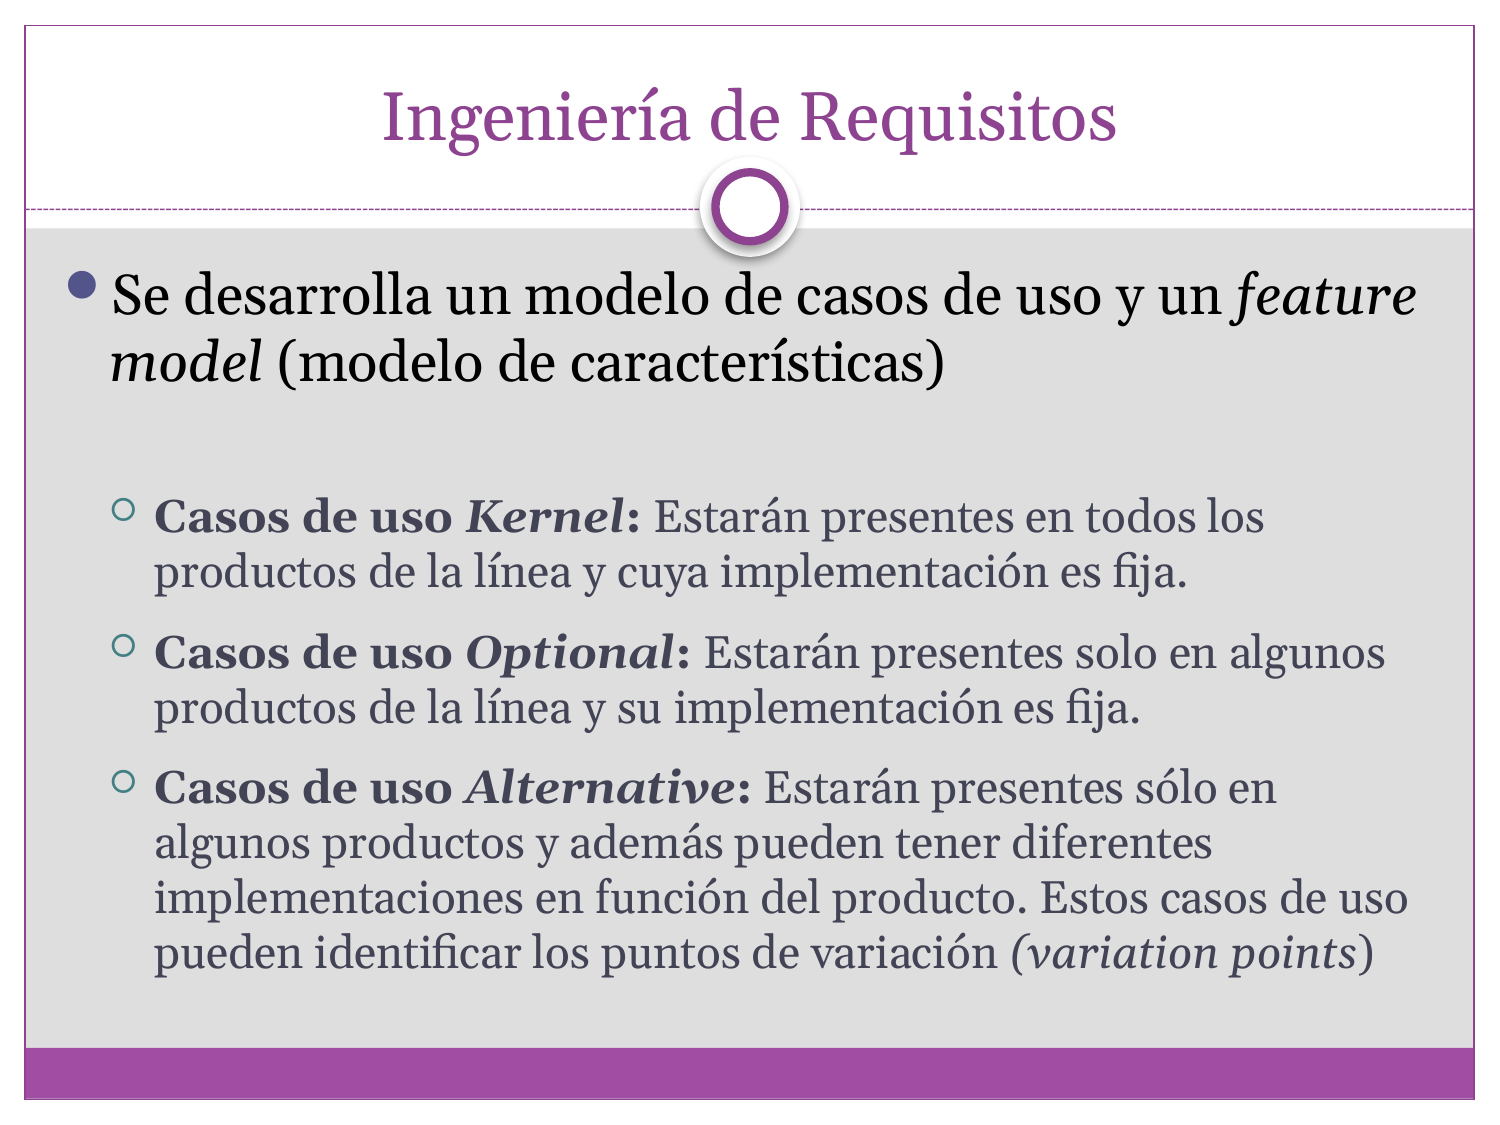

# Ingeniería de Requisitos
Se desarrolla un modelo de casos de uso y un feature model (modelo de características)

Casos de uso Kernel: Estarán presentes en todos los productos de la línea y cuya implementación es fija.
Casos de uso Optional: Estarán presentes solo en algunos productos de la línea y su implementación es fija.
Casos de uso Alternative: Estarán presentes sólo en algunos productos y además pueden tener diferentes implementaciones en función del producto. Estos casos de uso pueden identificar los puntos de variación (variation points)